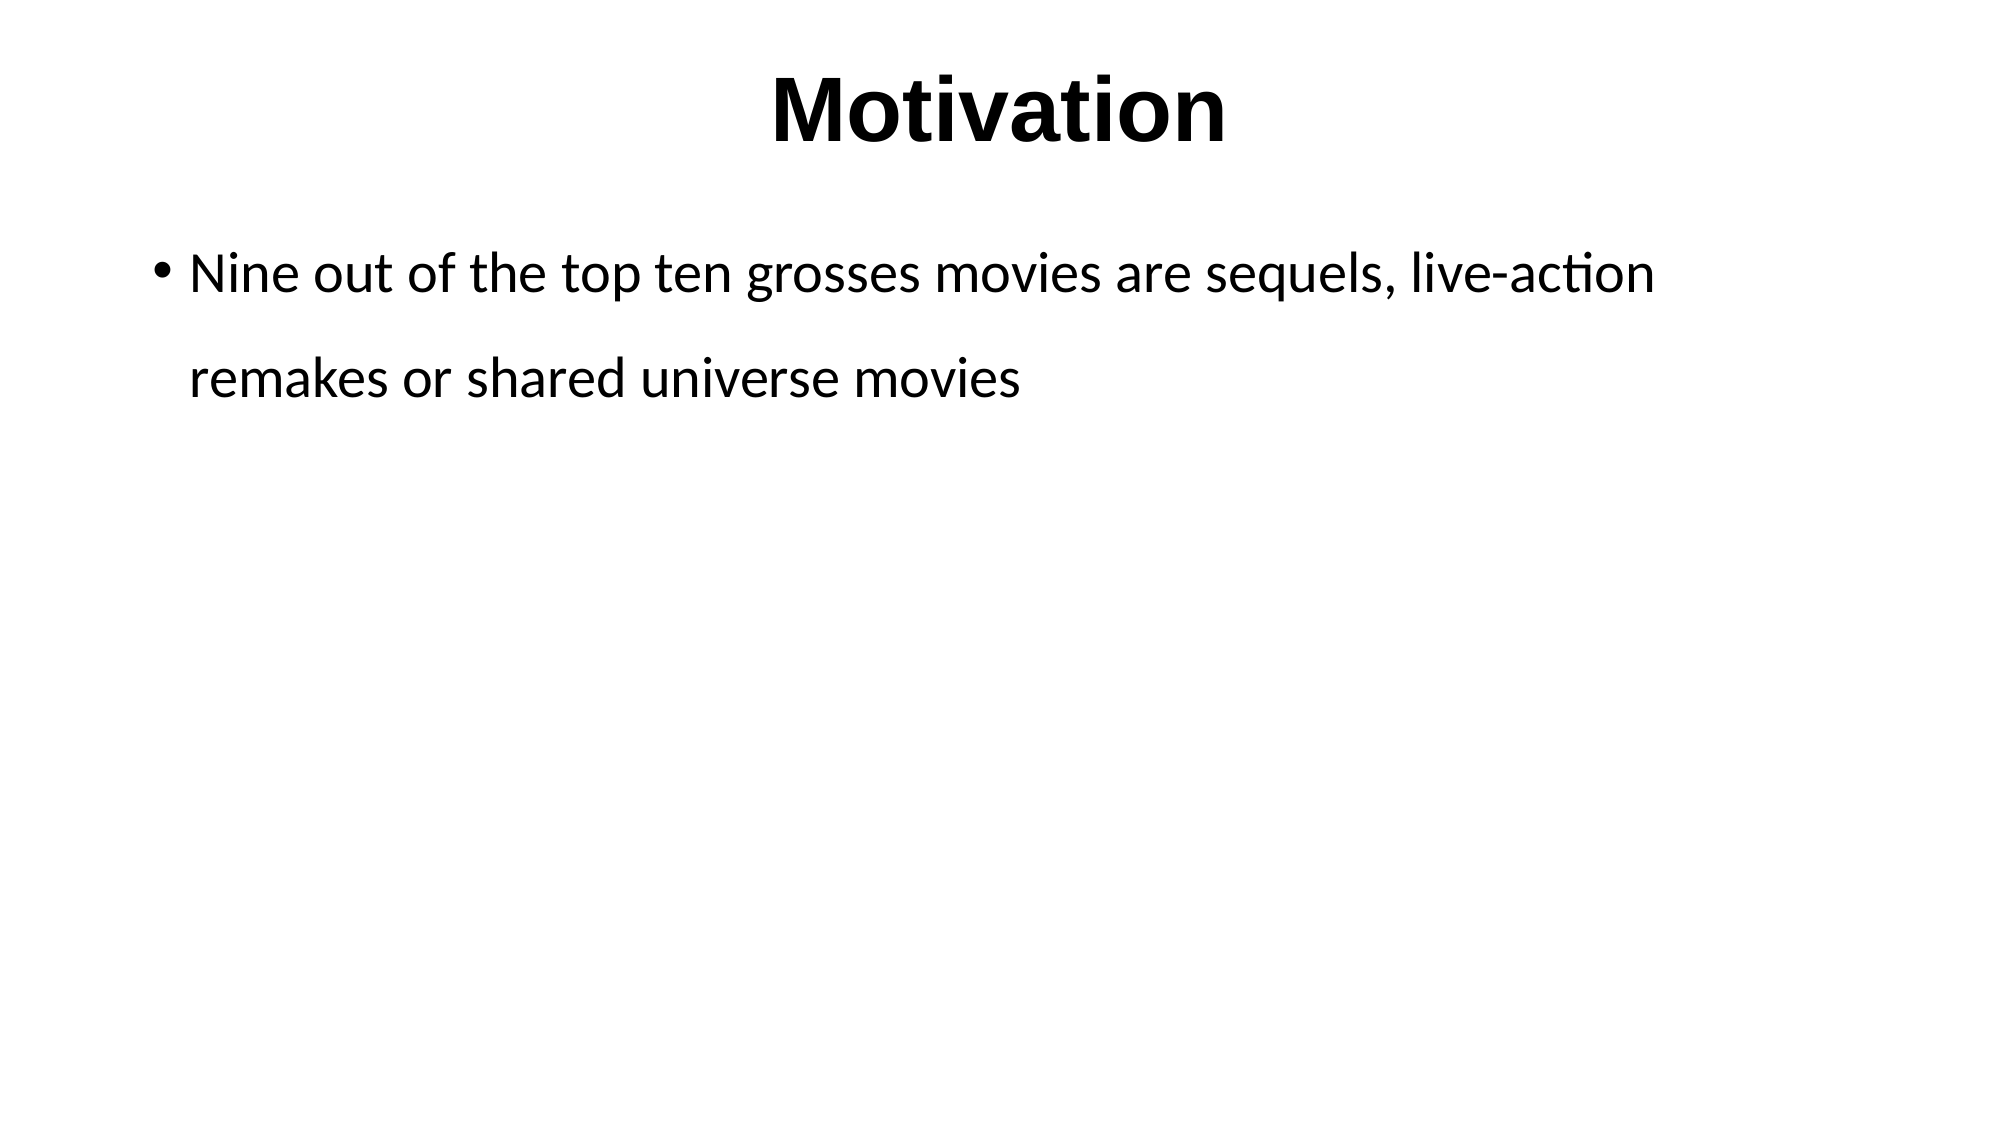

# Motivation
Nine out of the top ten grosses movies are sequels, live-action remakes or shared universe movies